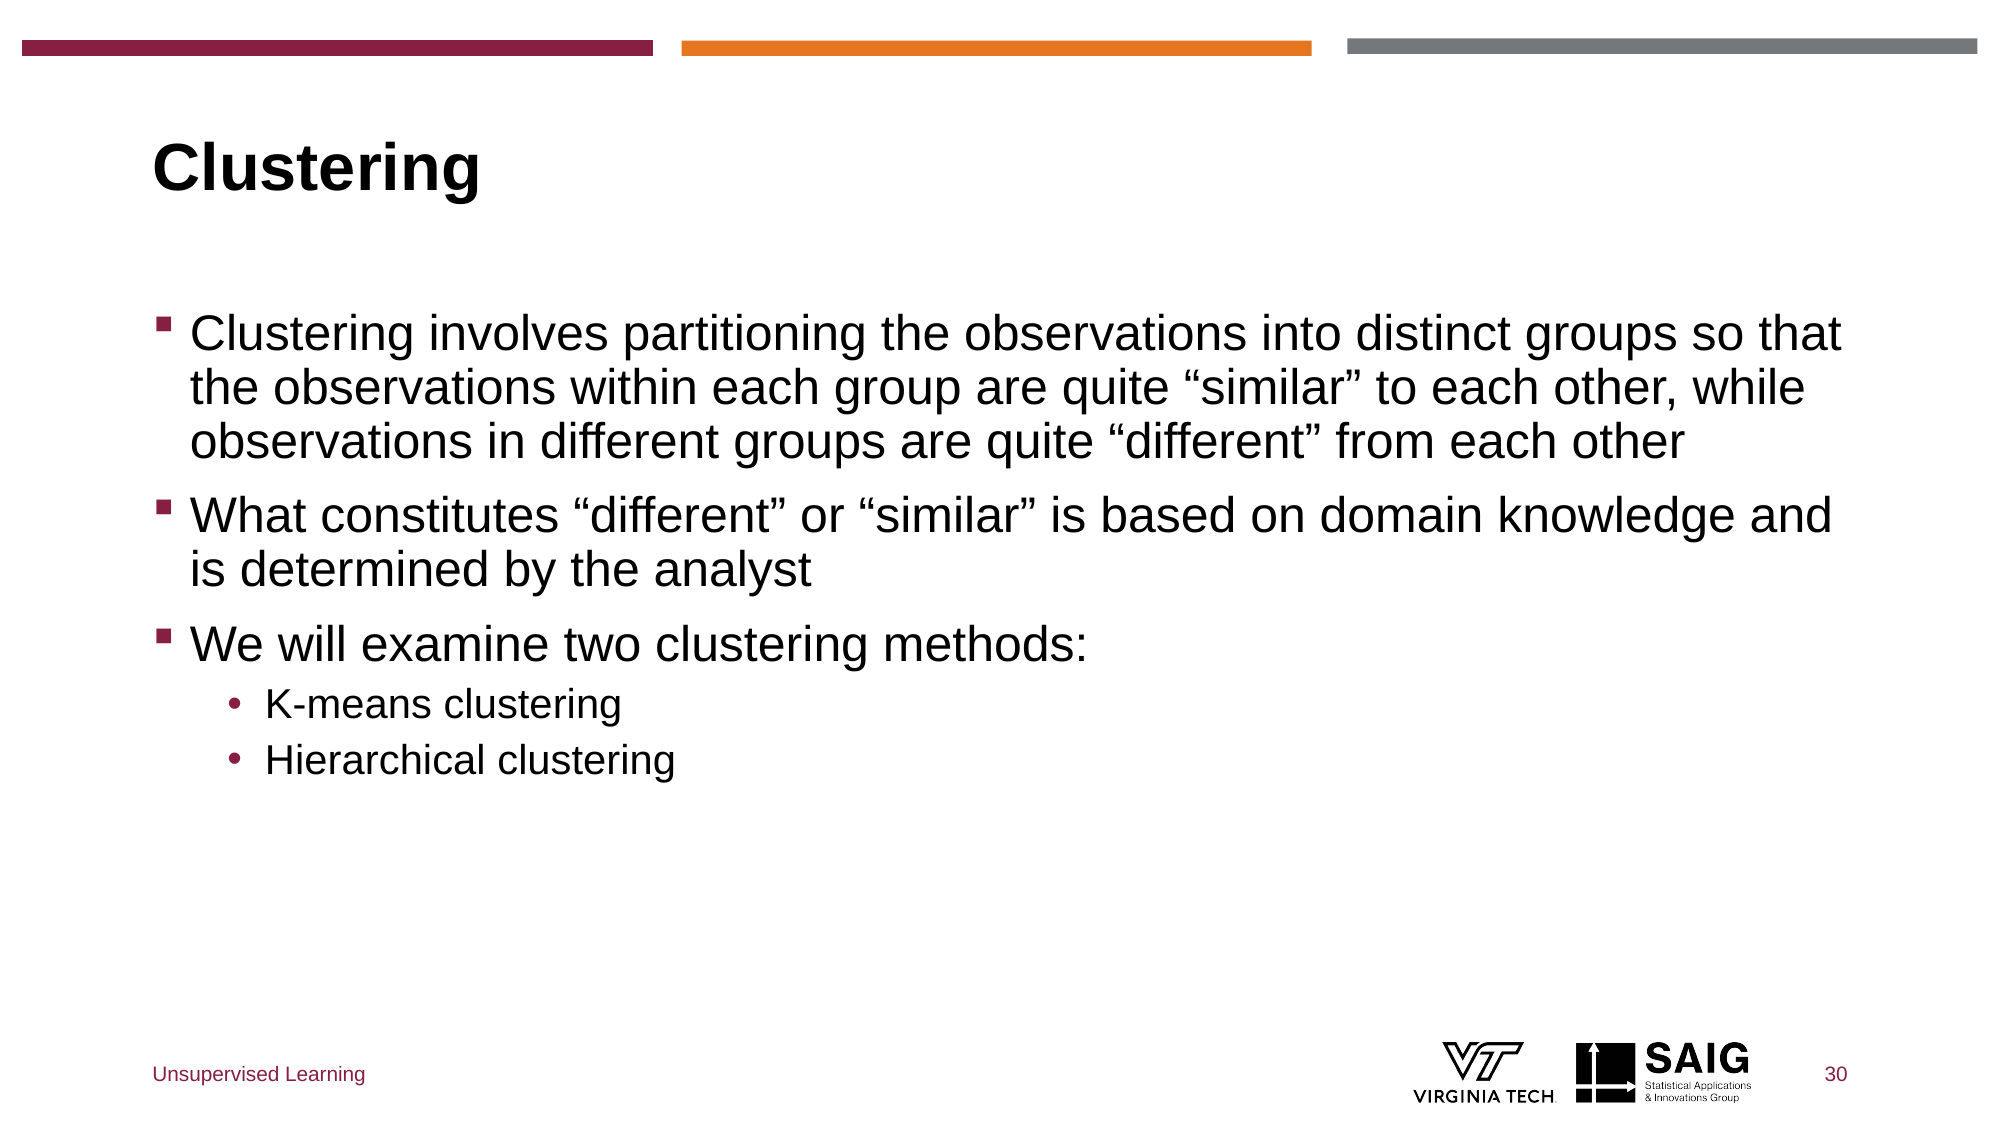

# Clustering
Clustering involves partitioning the observations into distinct groups so that the observations within each group are quite “similar” to each other, while observations in different groups are quite “different” from each other
What constitutes “different” or “similar” is based on domain knowledge and is determined by the analyst
We will examine two clustering methods:
K-means clustering
Hierarchical clustering
Unsupervised Learning
30